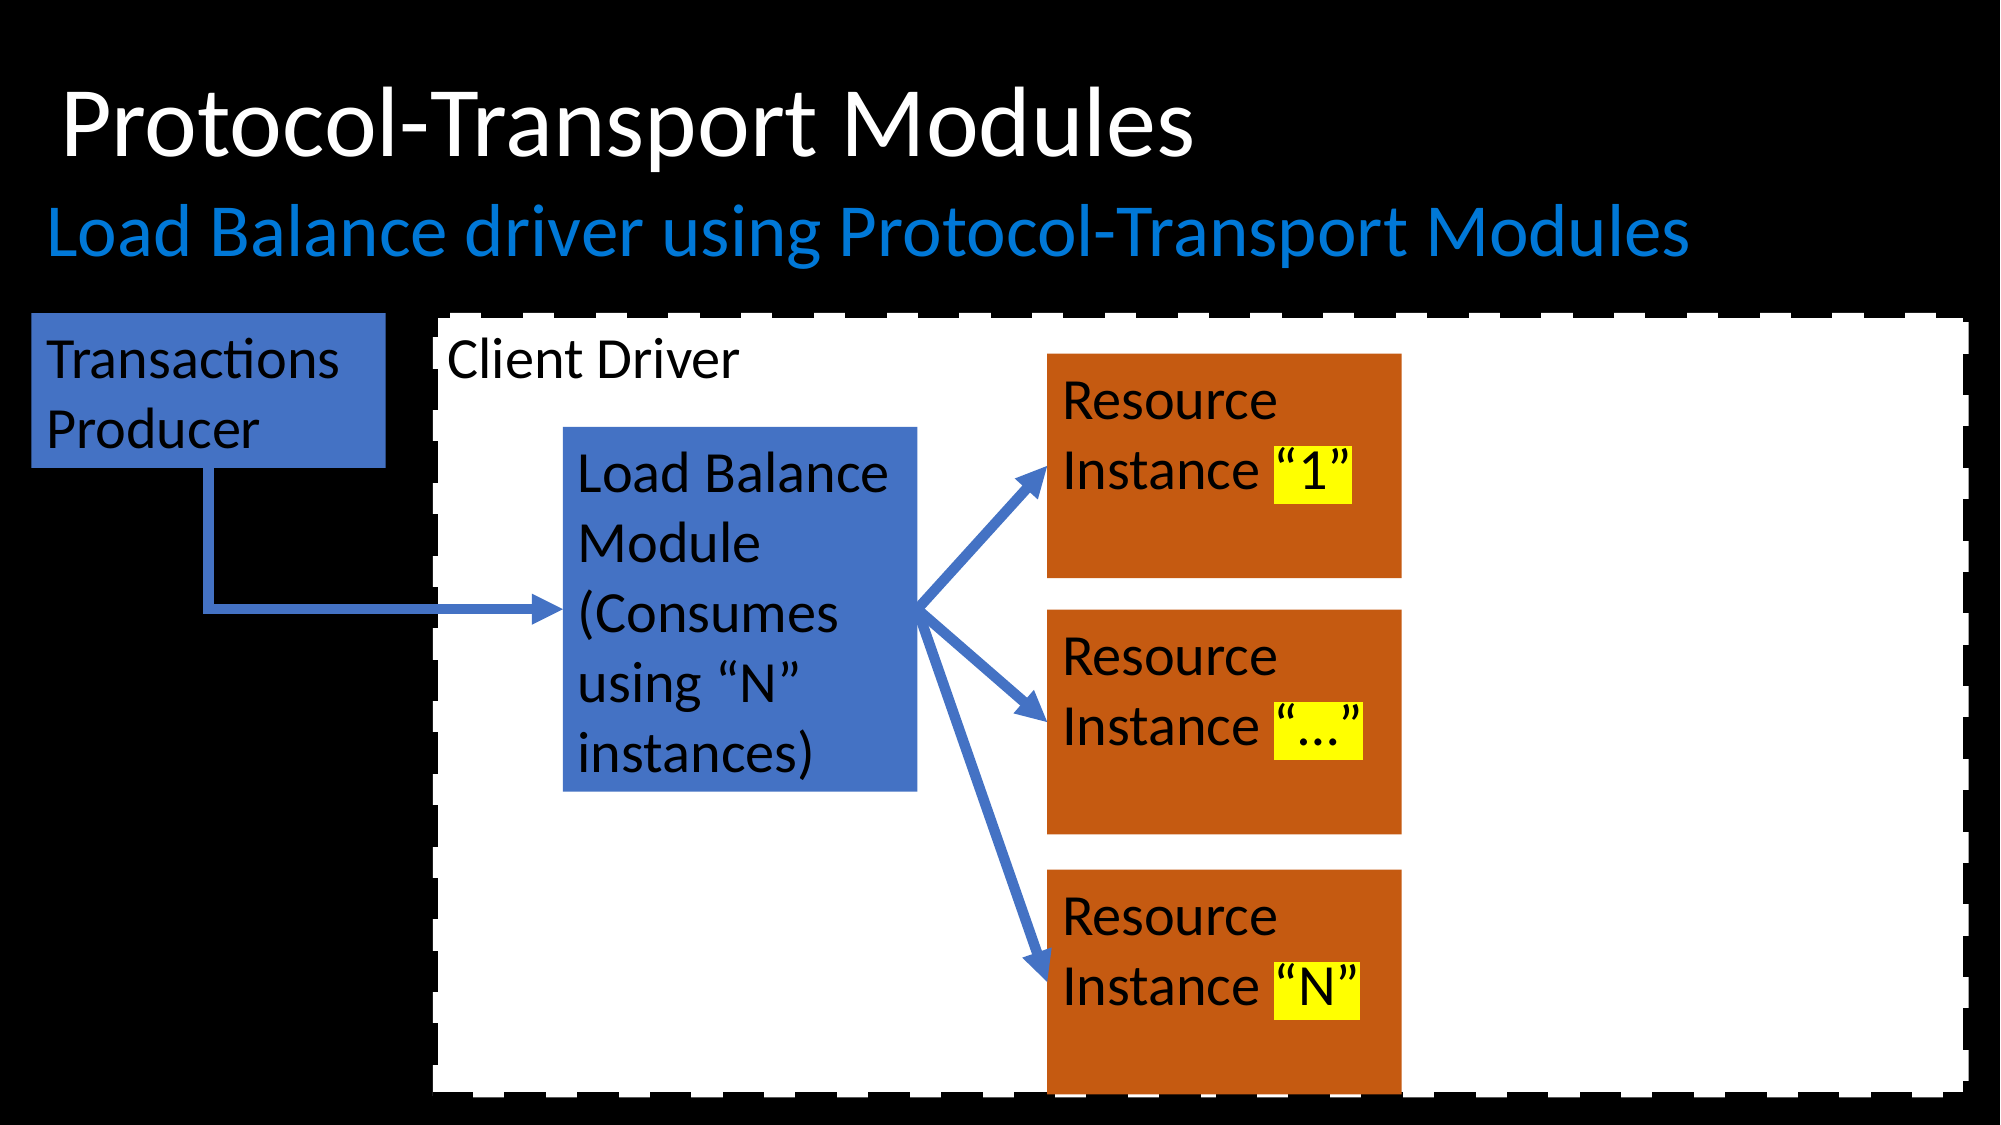

# Protocol-Transport Modules
Load Balance driver using Protocol-Transport Modules

Client Driver

Transactions Producer
Resource Instance “1”

Load Balance Module (Consumes using “N” instances)
Resource Instance “…”

Resource Instance “N”